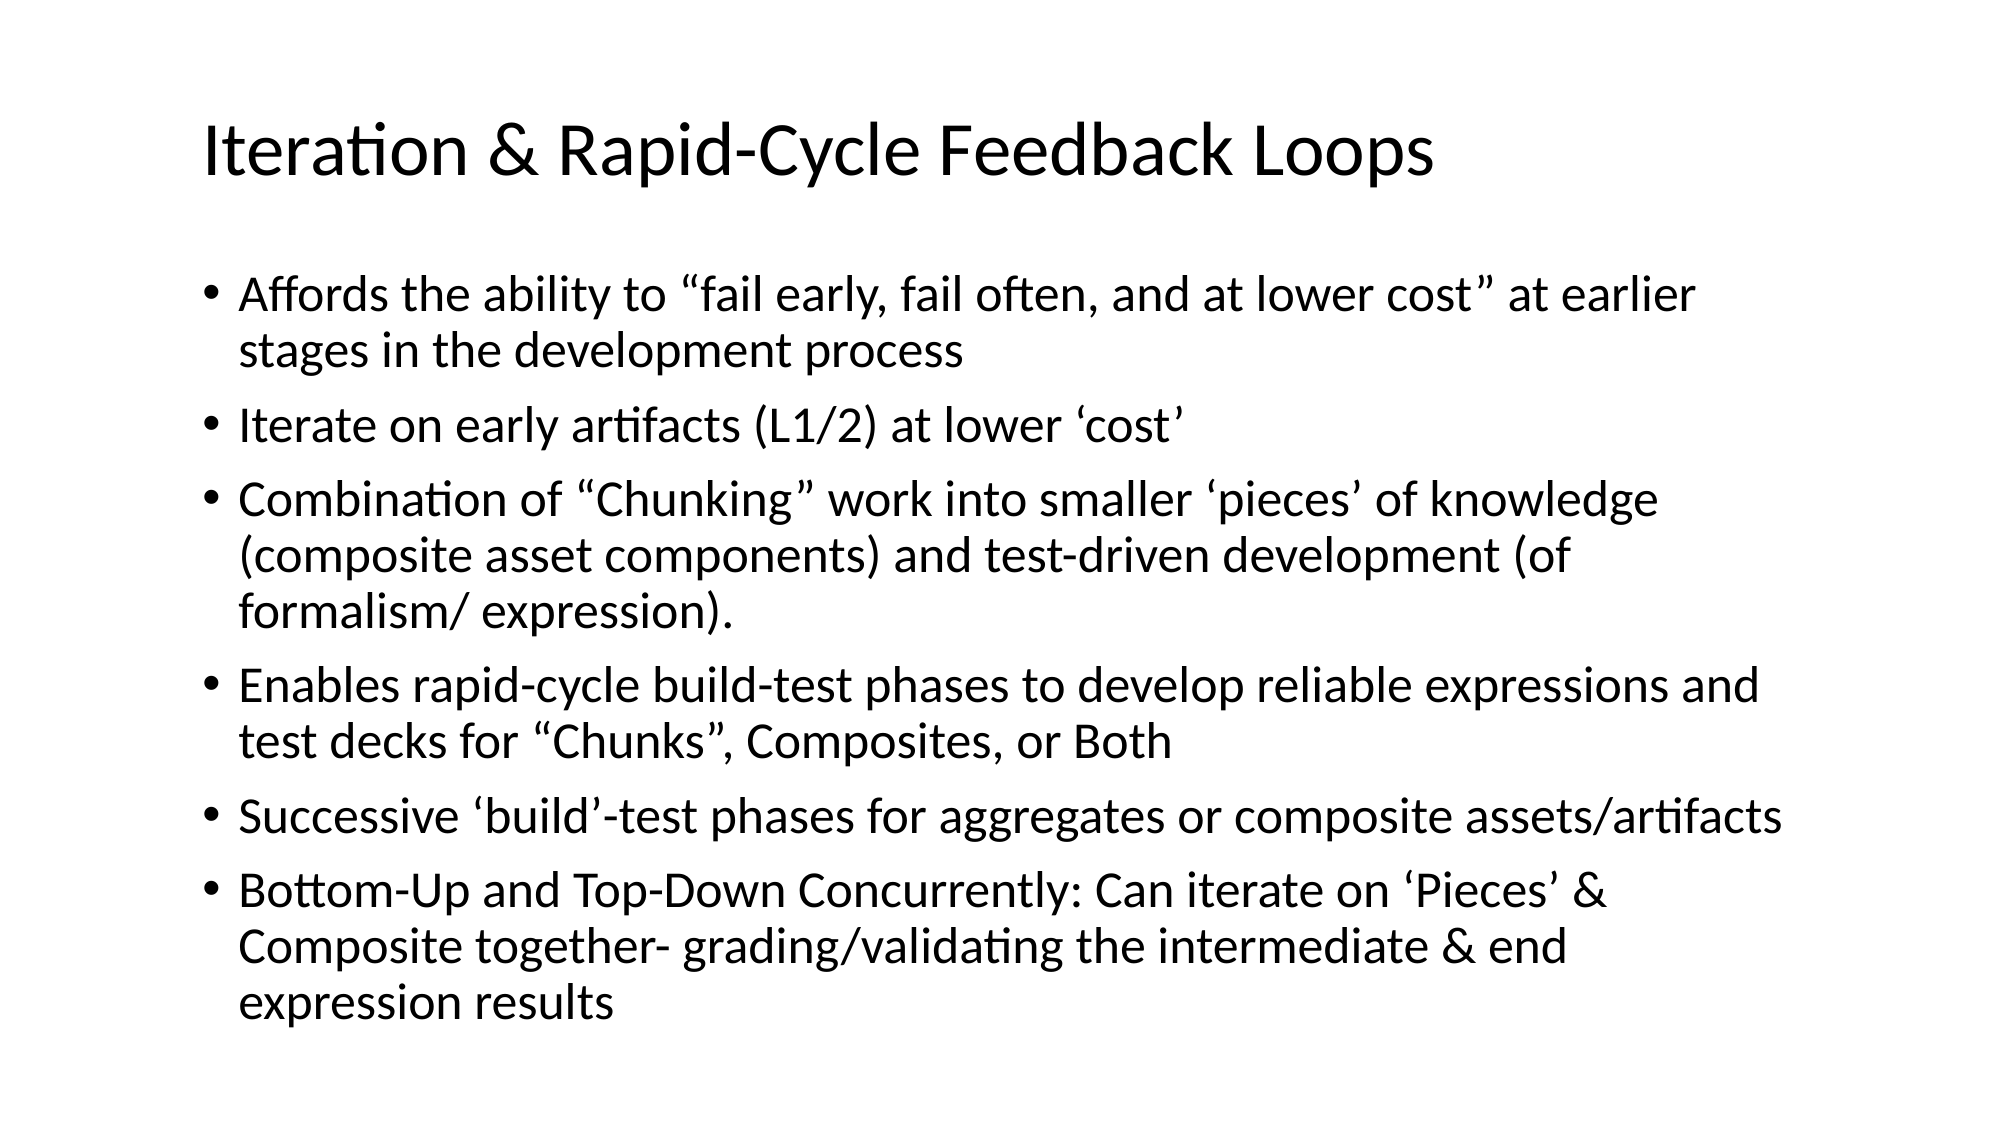

# Iteration & Rapid-Cycle Feedback Loops
Affords the ability to “fail early, fail often, and at lower cost” at earlier stages in the development process
Iterate on early artifacts (L1/2) at lower ‘cost’
Combination of “Chunking” work into smaller ‘pieces’ of knowledge (composite asset components) and test-driven development (of formalism/ expression).
Enables rapid-cycle build-test phases to develop reliable expressions and test decks for “Chunks”, Composites, or Both
Successive ‘build’-test phases for aggregates or composite assets/artifacts
Bottom-Up and Top-Down Concurrently: Can iterate on ‘Pieces’ & Composite together- grading/validating the intermediate & end expression results